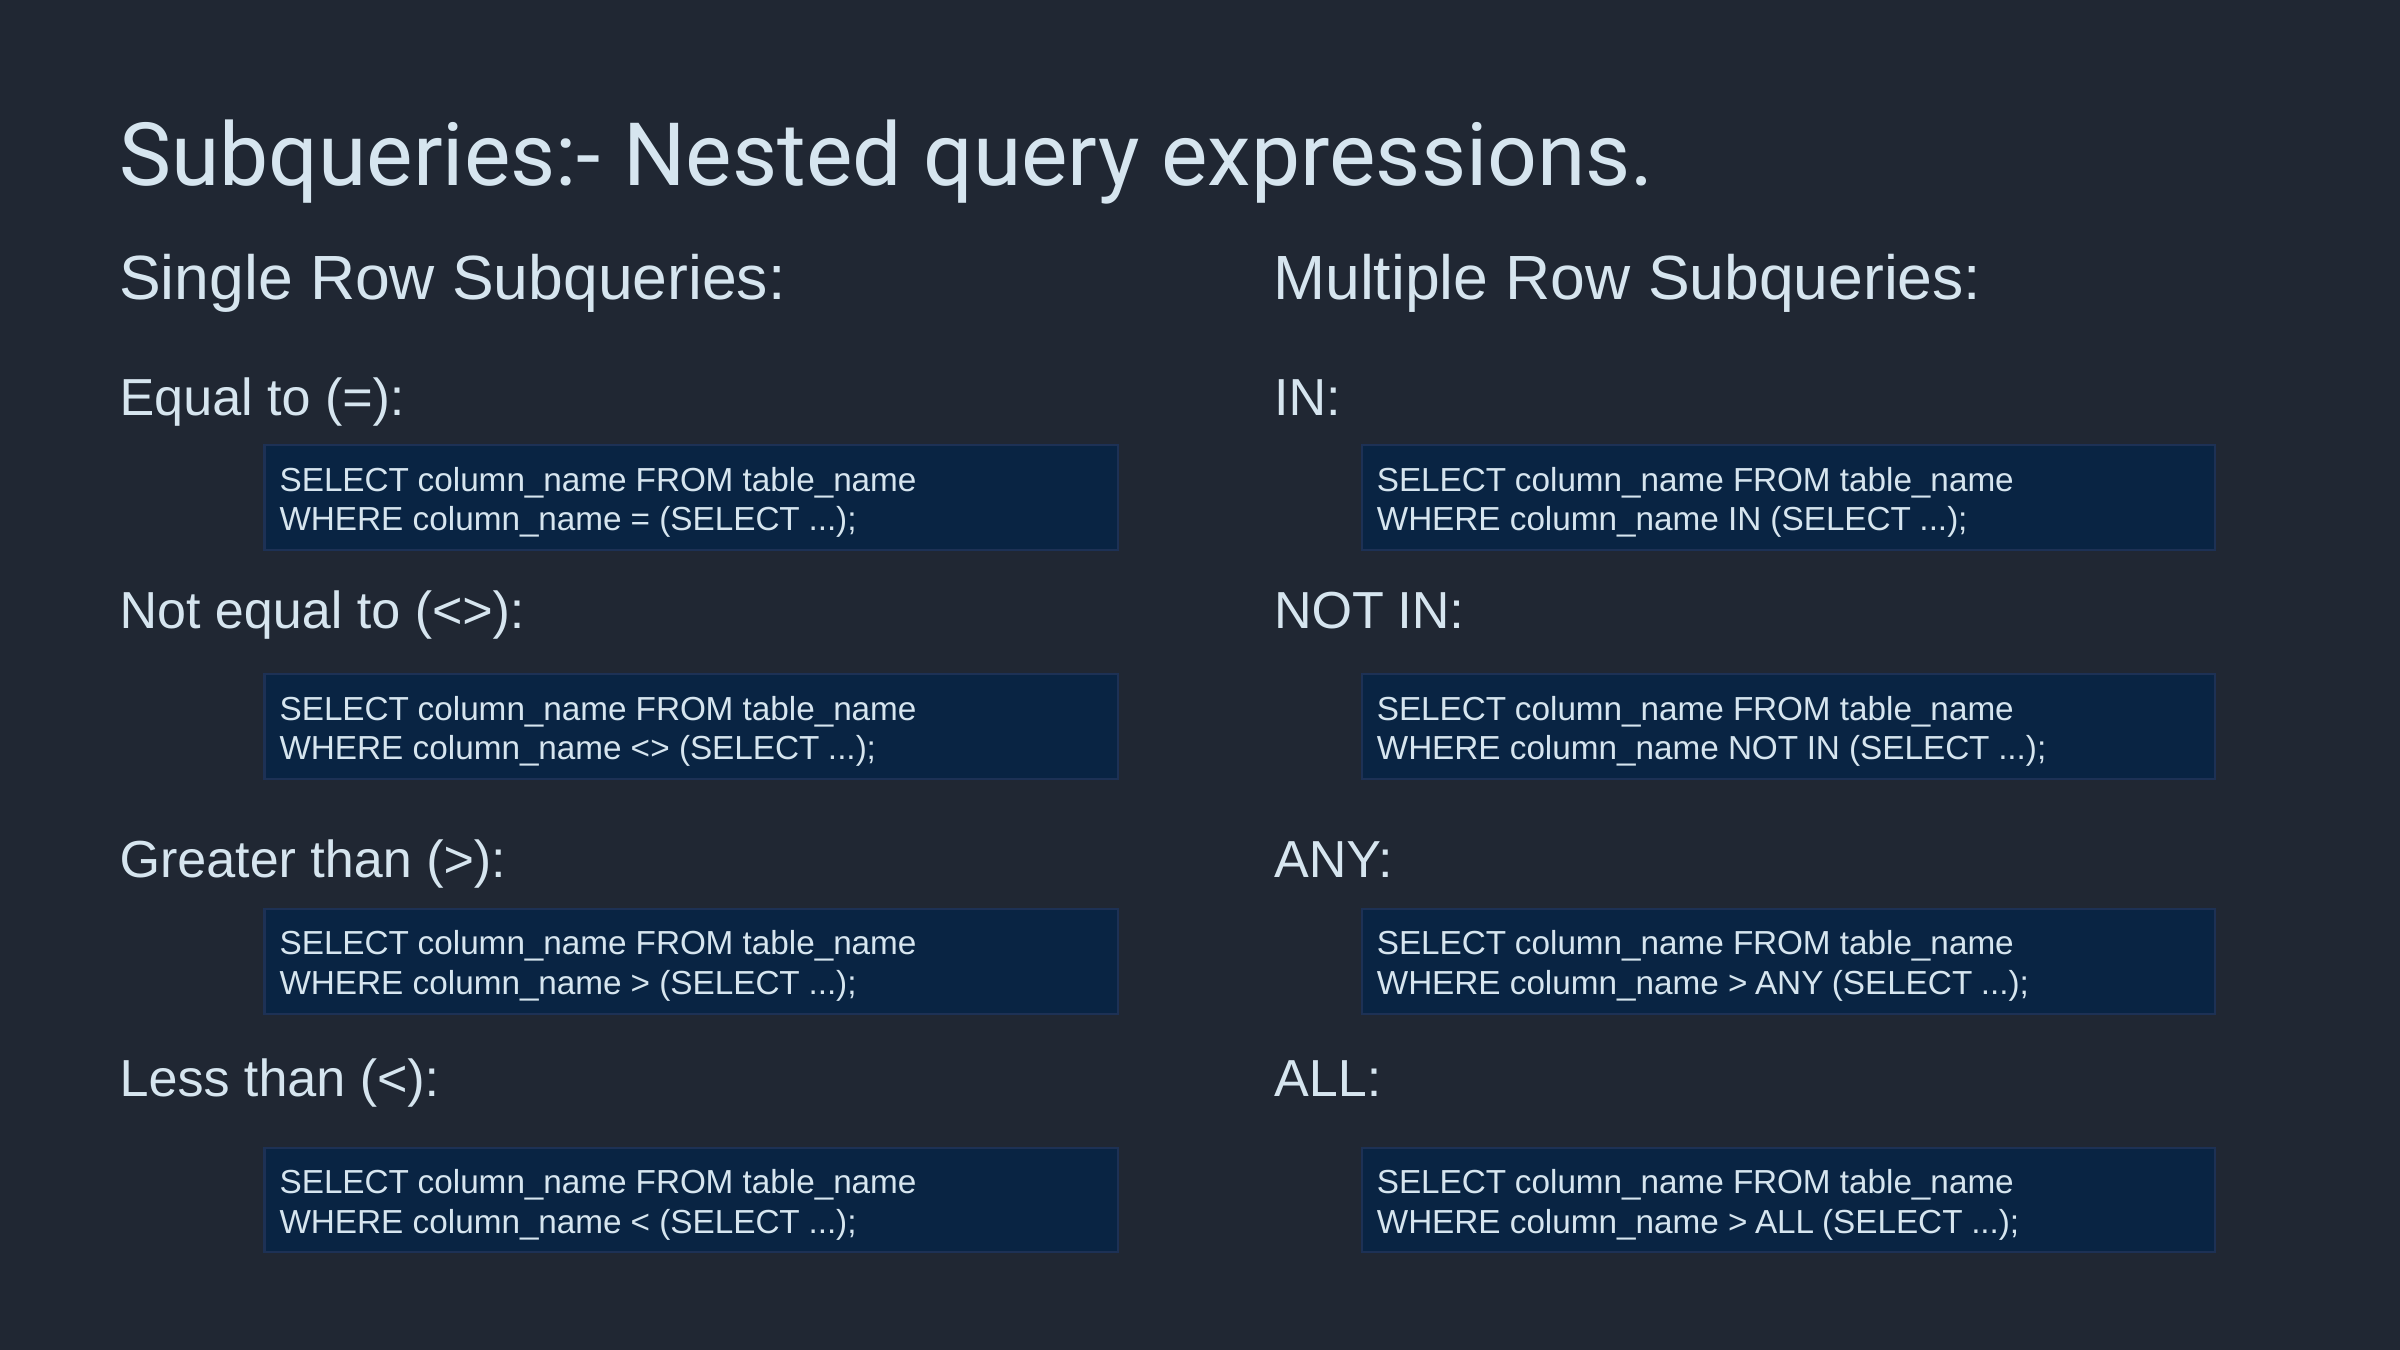

Subqueries:- Nested query expressions.
Single Row Subqueries:
Multiple Row Subqueries:
IN:
Equal to (=):
SELECT column_name FROM table_name
WHERE column_name IN (SELECT ...);
SELECT column_name FROM table_name
WHERE column_name = (SELECT ...);
NOT IN:
Not equal to (<>):
SELECT column_name FROM table_name
WHERE column_name NOT IN (SELECT ...);
SELECT column_name FROM table_name
WHERE column_name <> (SELECT ...);
ANY:
Greater than (>):
SELECT column_name FROM table_name
WHERE column_name > ANY (SELECT ...);
SELECT column_name FROM table_name
WHERE column_name > (SELECT ...);
ALL:
Less than (<):
SELECT column_name FROM table_name
WHERE column_name > ALL (SELECT ...);
SELECT column_name FROM table_name
WHERE column_name < (SELECT ...);